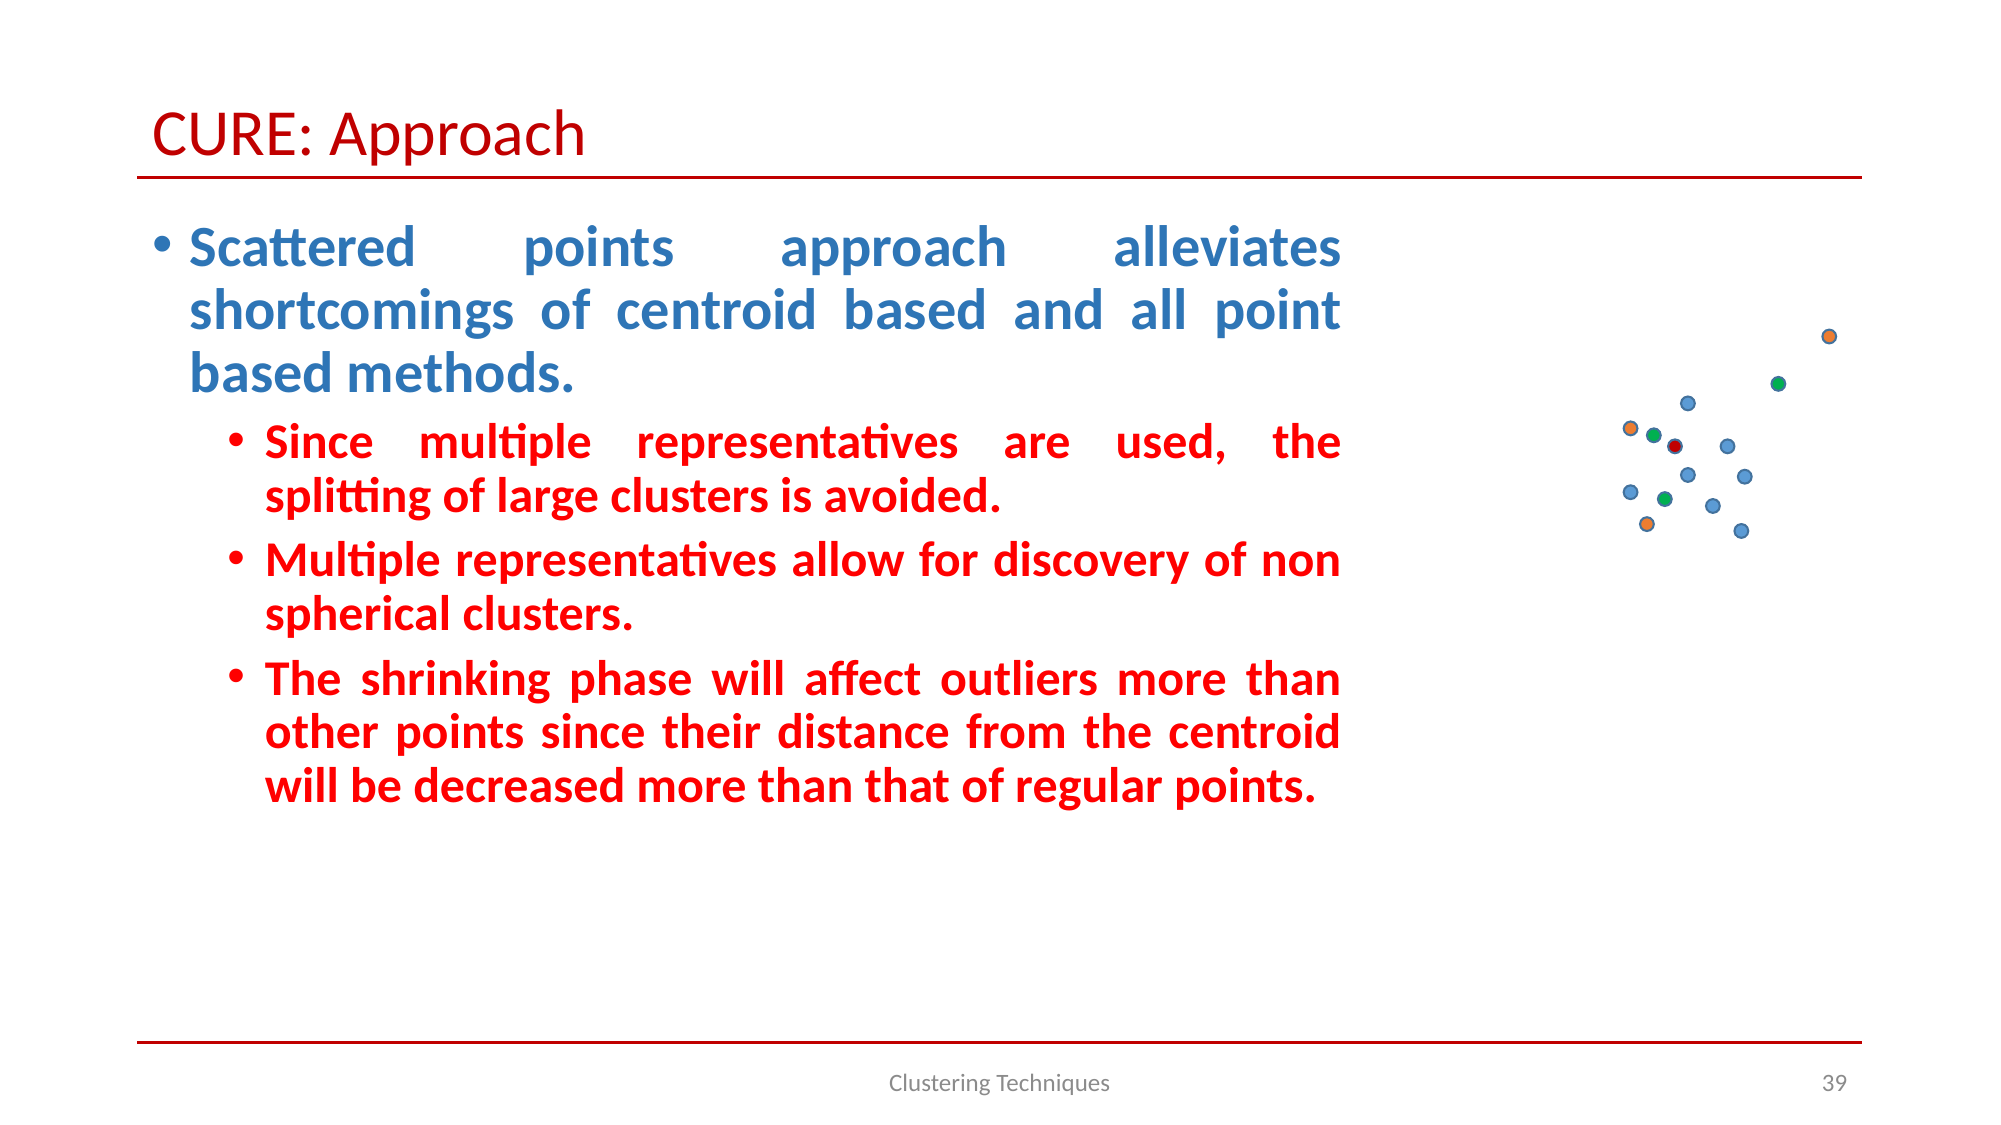

# CURE: Approach
Scattered points approach alleviates shortcomings of centroid based and all point based methods.
Since multiple representatives are used, the splitting of large clusters is avoided.
Multiple representatives allow for discovery of non spherical clusters.
The shrinking phase will affect outliers more than other points since their distance from the centroid will be decreased more than that of regular points.

Clustering Techniques
39